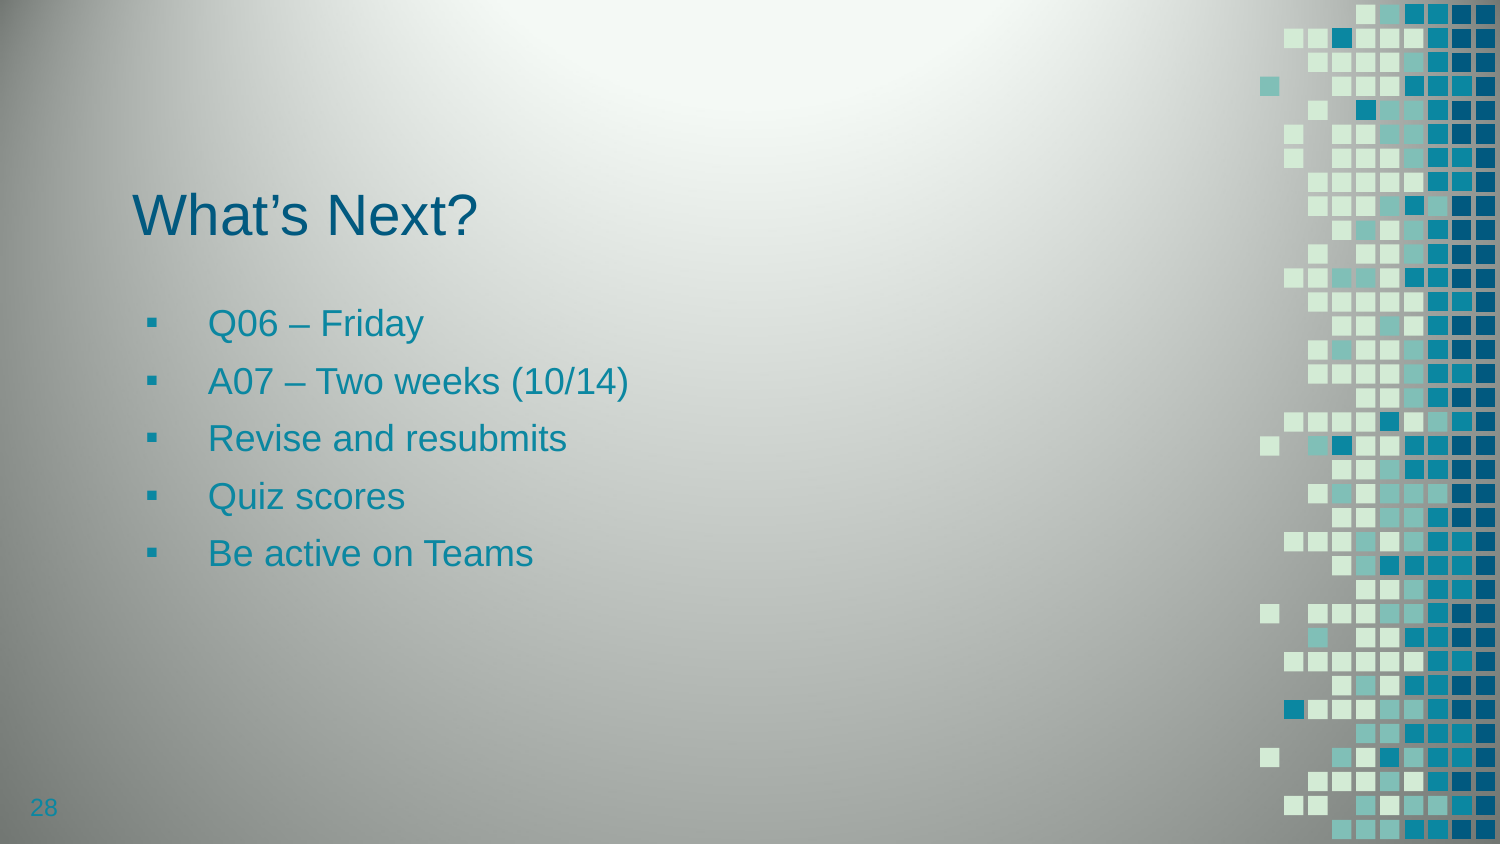

# What’s Next?
Q06 – Friday
A07 – Two weeks (10/14)
Revise and resubmits
Quiz scores
Be active on Teams
28